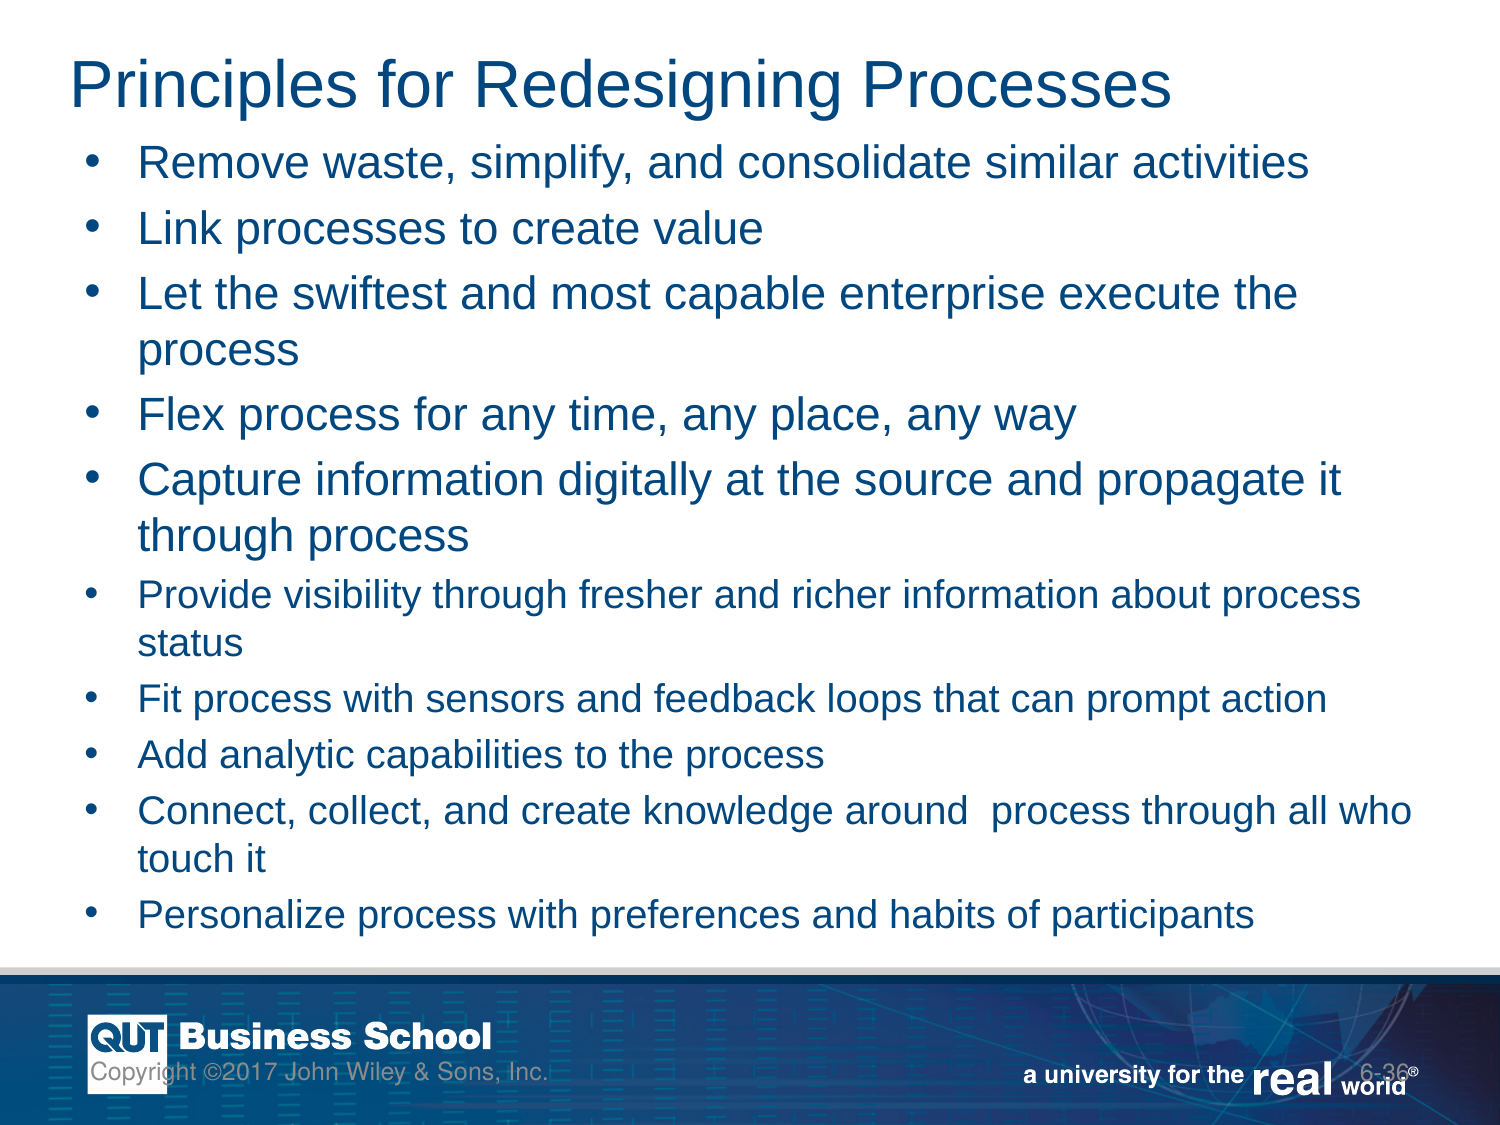

# Principles for Redesigning Processes
Remove waste, simplify, and consolidate similar activities
Link processes to create value
Let the swiftest and most capable enterprise execute the process
Flex process for any time, any place, any way
Capture information digitally at the source and propagate it through process
Provide visibility through fresher and richer information about process status
Fit process with sensors and feedback loops that can prompt action
Add analytic capabilities to the process
Connect, collect, and create knowledge around  process through all who touch it
Personalize process with preferences and habits of participants
Copyright ©2017 John Wiley & Sons, Inc.
6-36